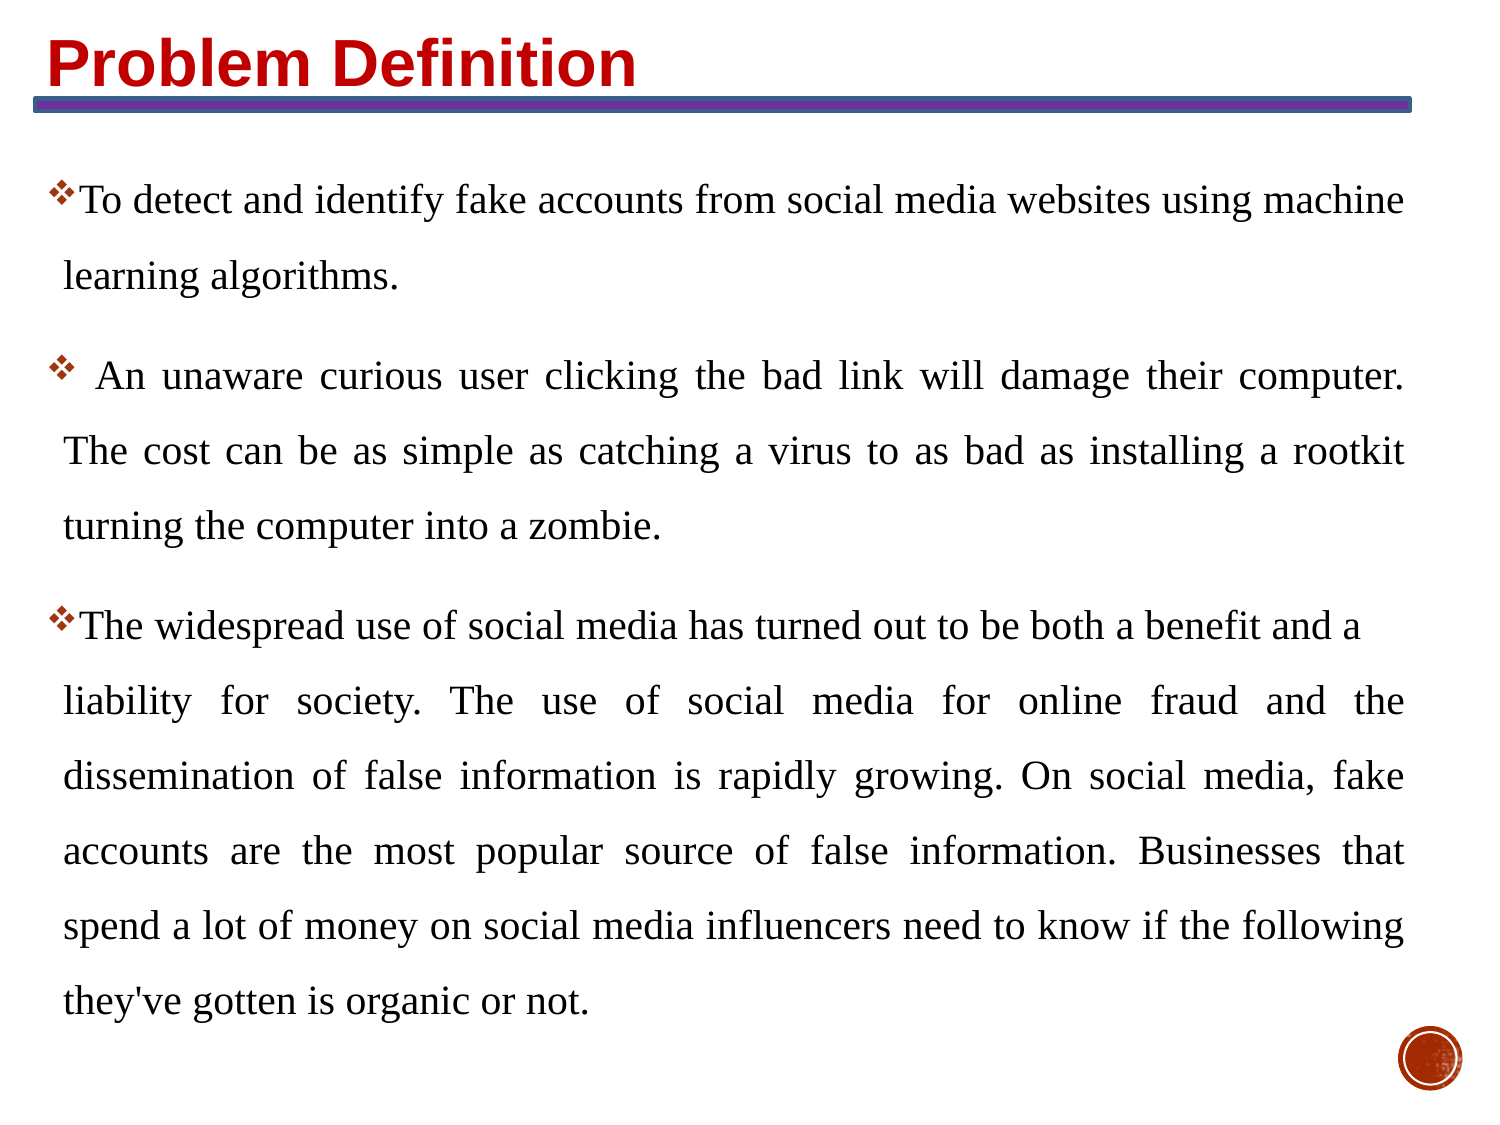

Problem Definition

To detect and identify fake accounts from social media websites using machine learning algorithms.
 An unaware curious user clicking the bad link will damage their computer. The cost can be as simple as catching a virus to as bad as installing a rootkit turning the computer into a zombie.
The widespread use of social media has turned out to be both a benefit and a     liability for society. The use of social media for online fraud and the dissemination of false information is rapidly growing. On social media, fake accounts are the most popular source of false information. Businesses that spend a lot of money on social media influencers need to know if the following they've gotten is organic or not.